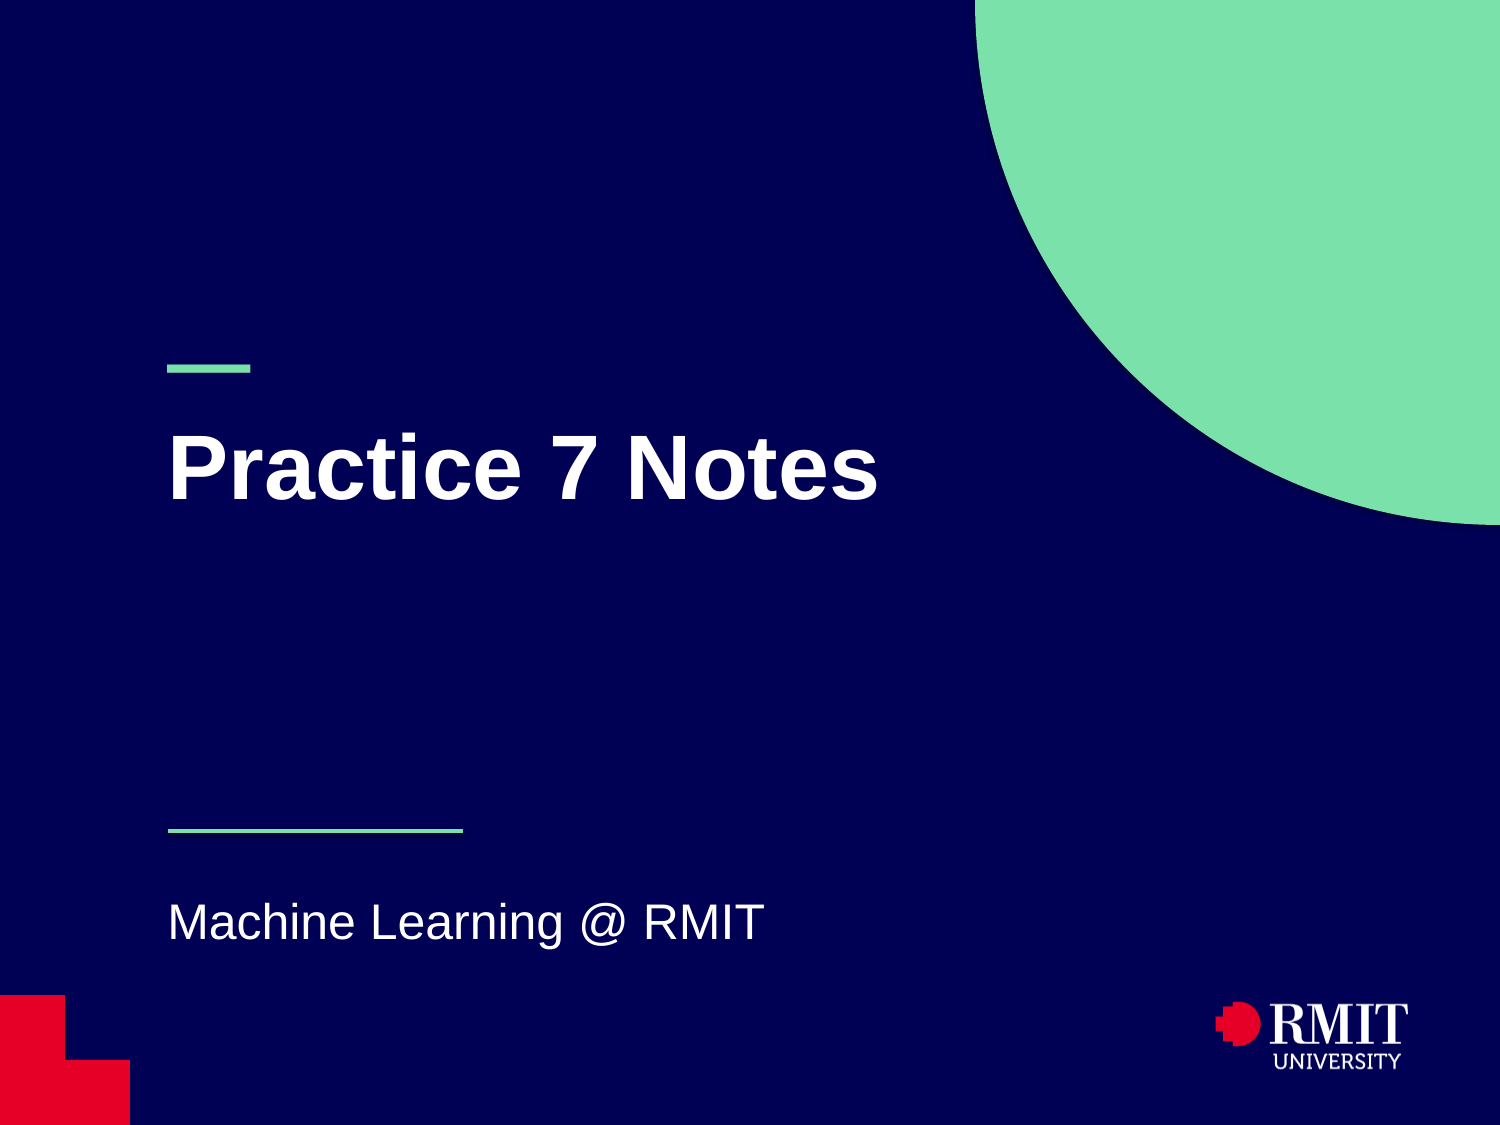

# — Practice 7 Notes
Machine Learning @ RMIT